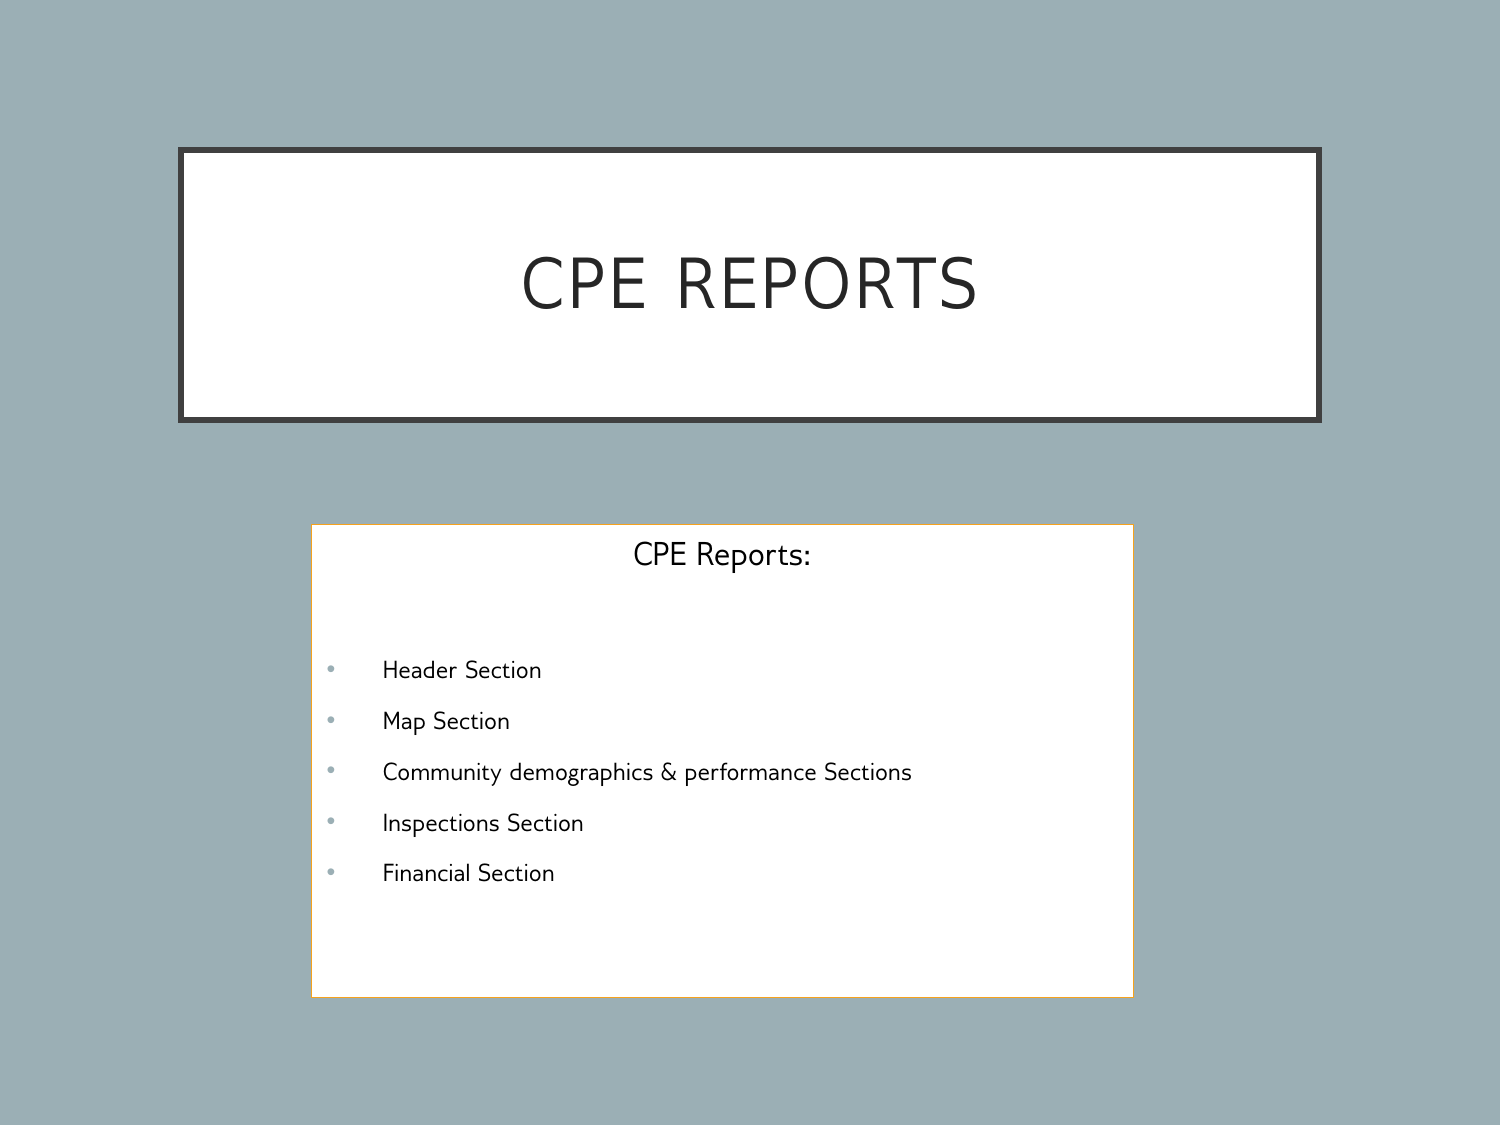

# CPE REPORTS
CPE Reports:

Header Section
Map Section
Community demographics & performance Sections
Inspections Section
Financial Section